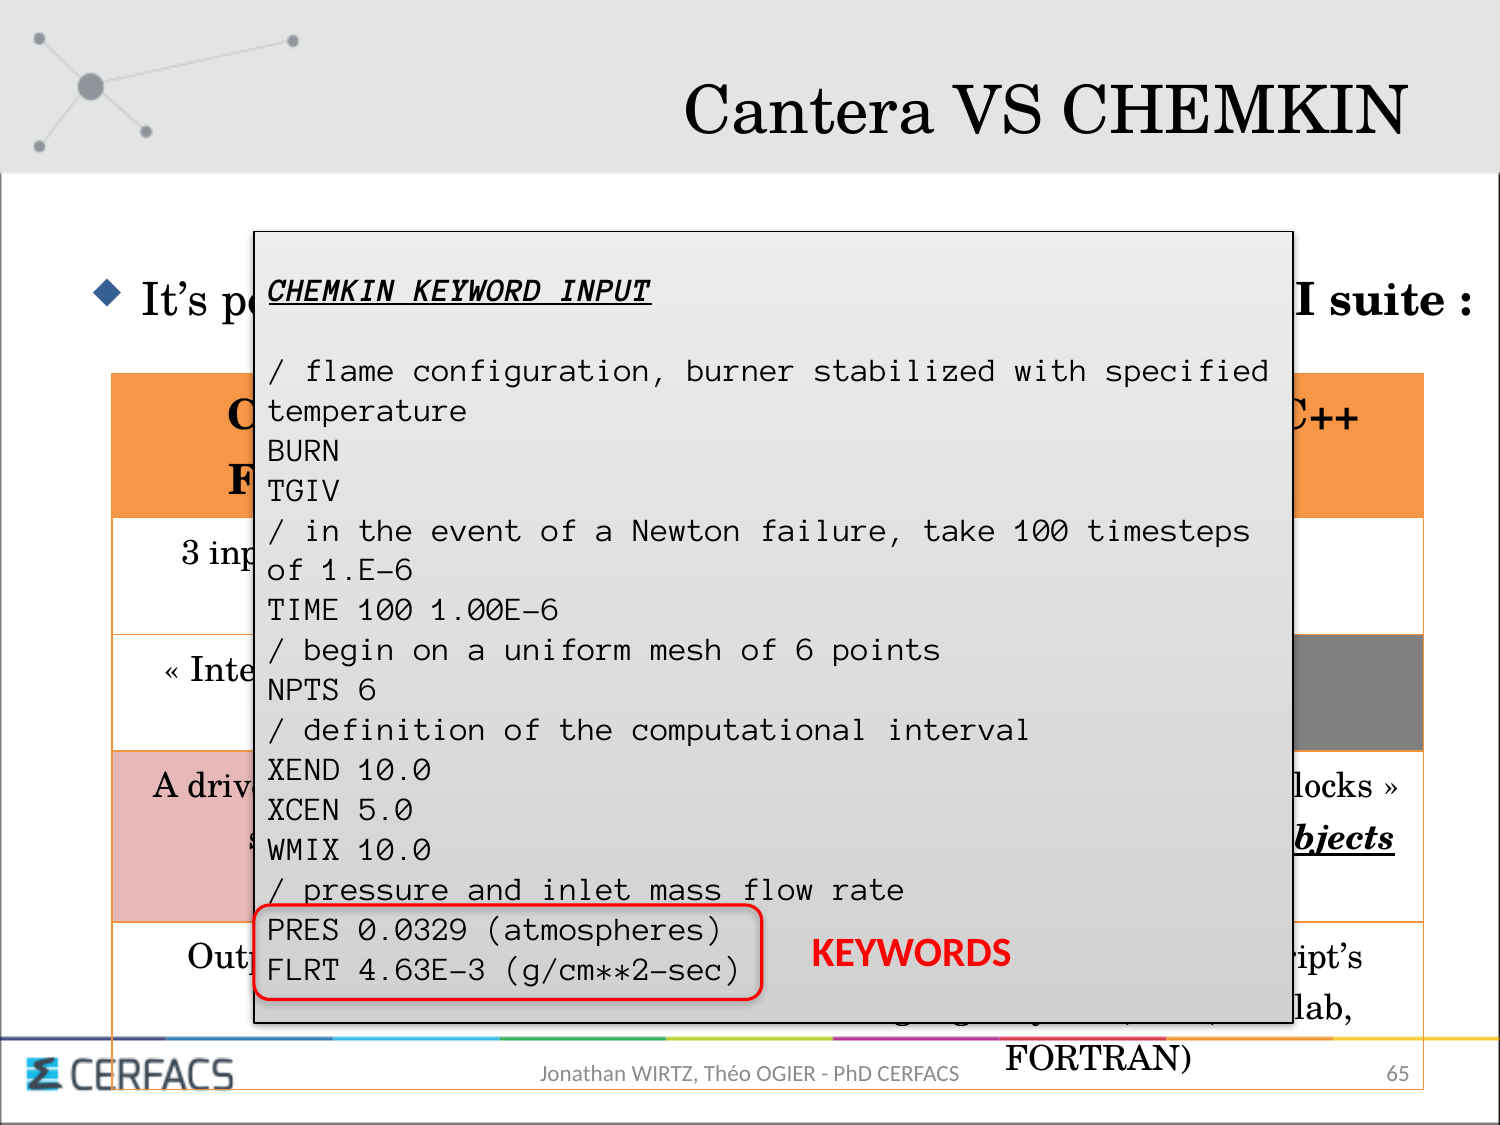

Cantera VS CHEMKIN
CHEMKIN KEYWORD INPUT

/ flame configuration, burner stabilized with specified temperature
BURN
TGIV
/ in the event of a Newton failure, take 100 timesteps of 1.E-6
TIME 100 1.00E-6
/ begin on a uniform mesh of 6 points
NPTS 6
/ definition of the computational interval
XEND 10.0
XCEN 5.0
WMIX 10.0
/ pressure and inlet mass flow rate
PRES 0.0329 (atmospheres)
FLRT 4.63E-3 (g/cm**2-sec)
It’s possibilities are comparable to the CHEMKIN-II suite :

| CHEMKIN = a set of FORTRAN libraries | CANTERA = a set of C++ libraries |
| --- | --- |
| 3 input files (thermo / transport / mechanism) | 1 data file (everything) |
| « Interpreter step » to generate the binary input file |  |
| A driver to stir the program towards simulations (Keywords) | A script to arrange « building blocks » into a simulation (Interface objects and functions) |
| Outputs written by the libraries | Outputs generated by the script’s language (Python, C++, Matlab, FORTRAN) |

KEYWORDS
Jonathan WIRTZ, Théo OGIER - PhD CERFACS
65